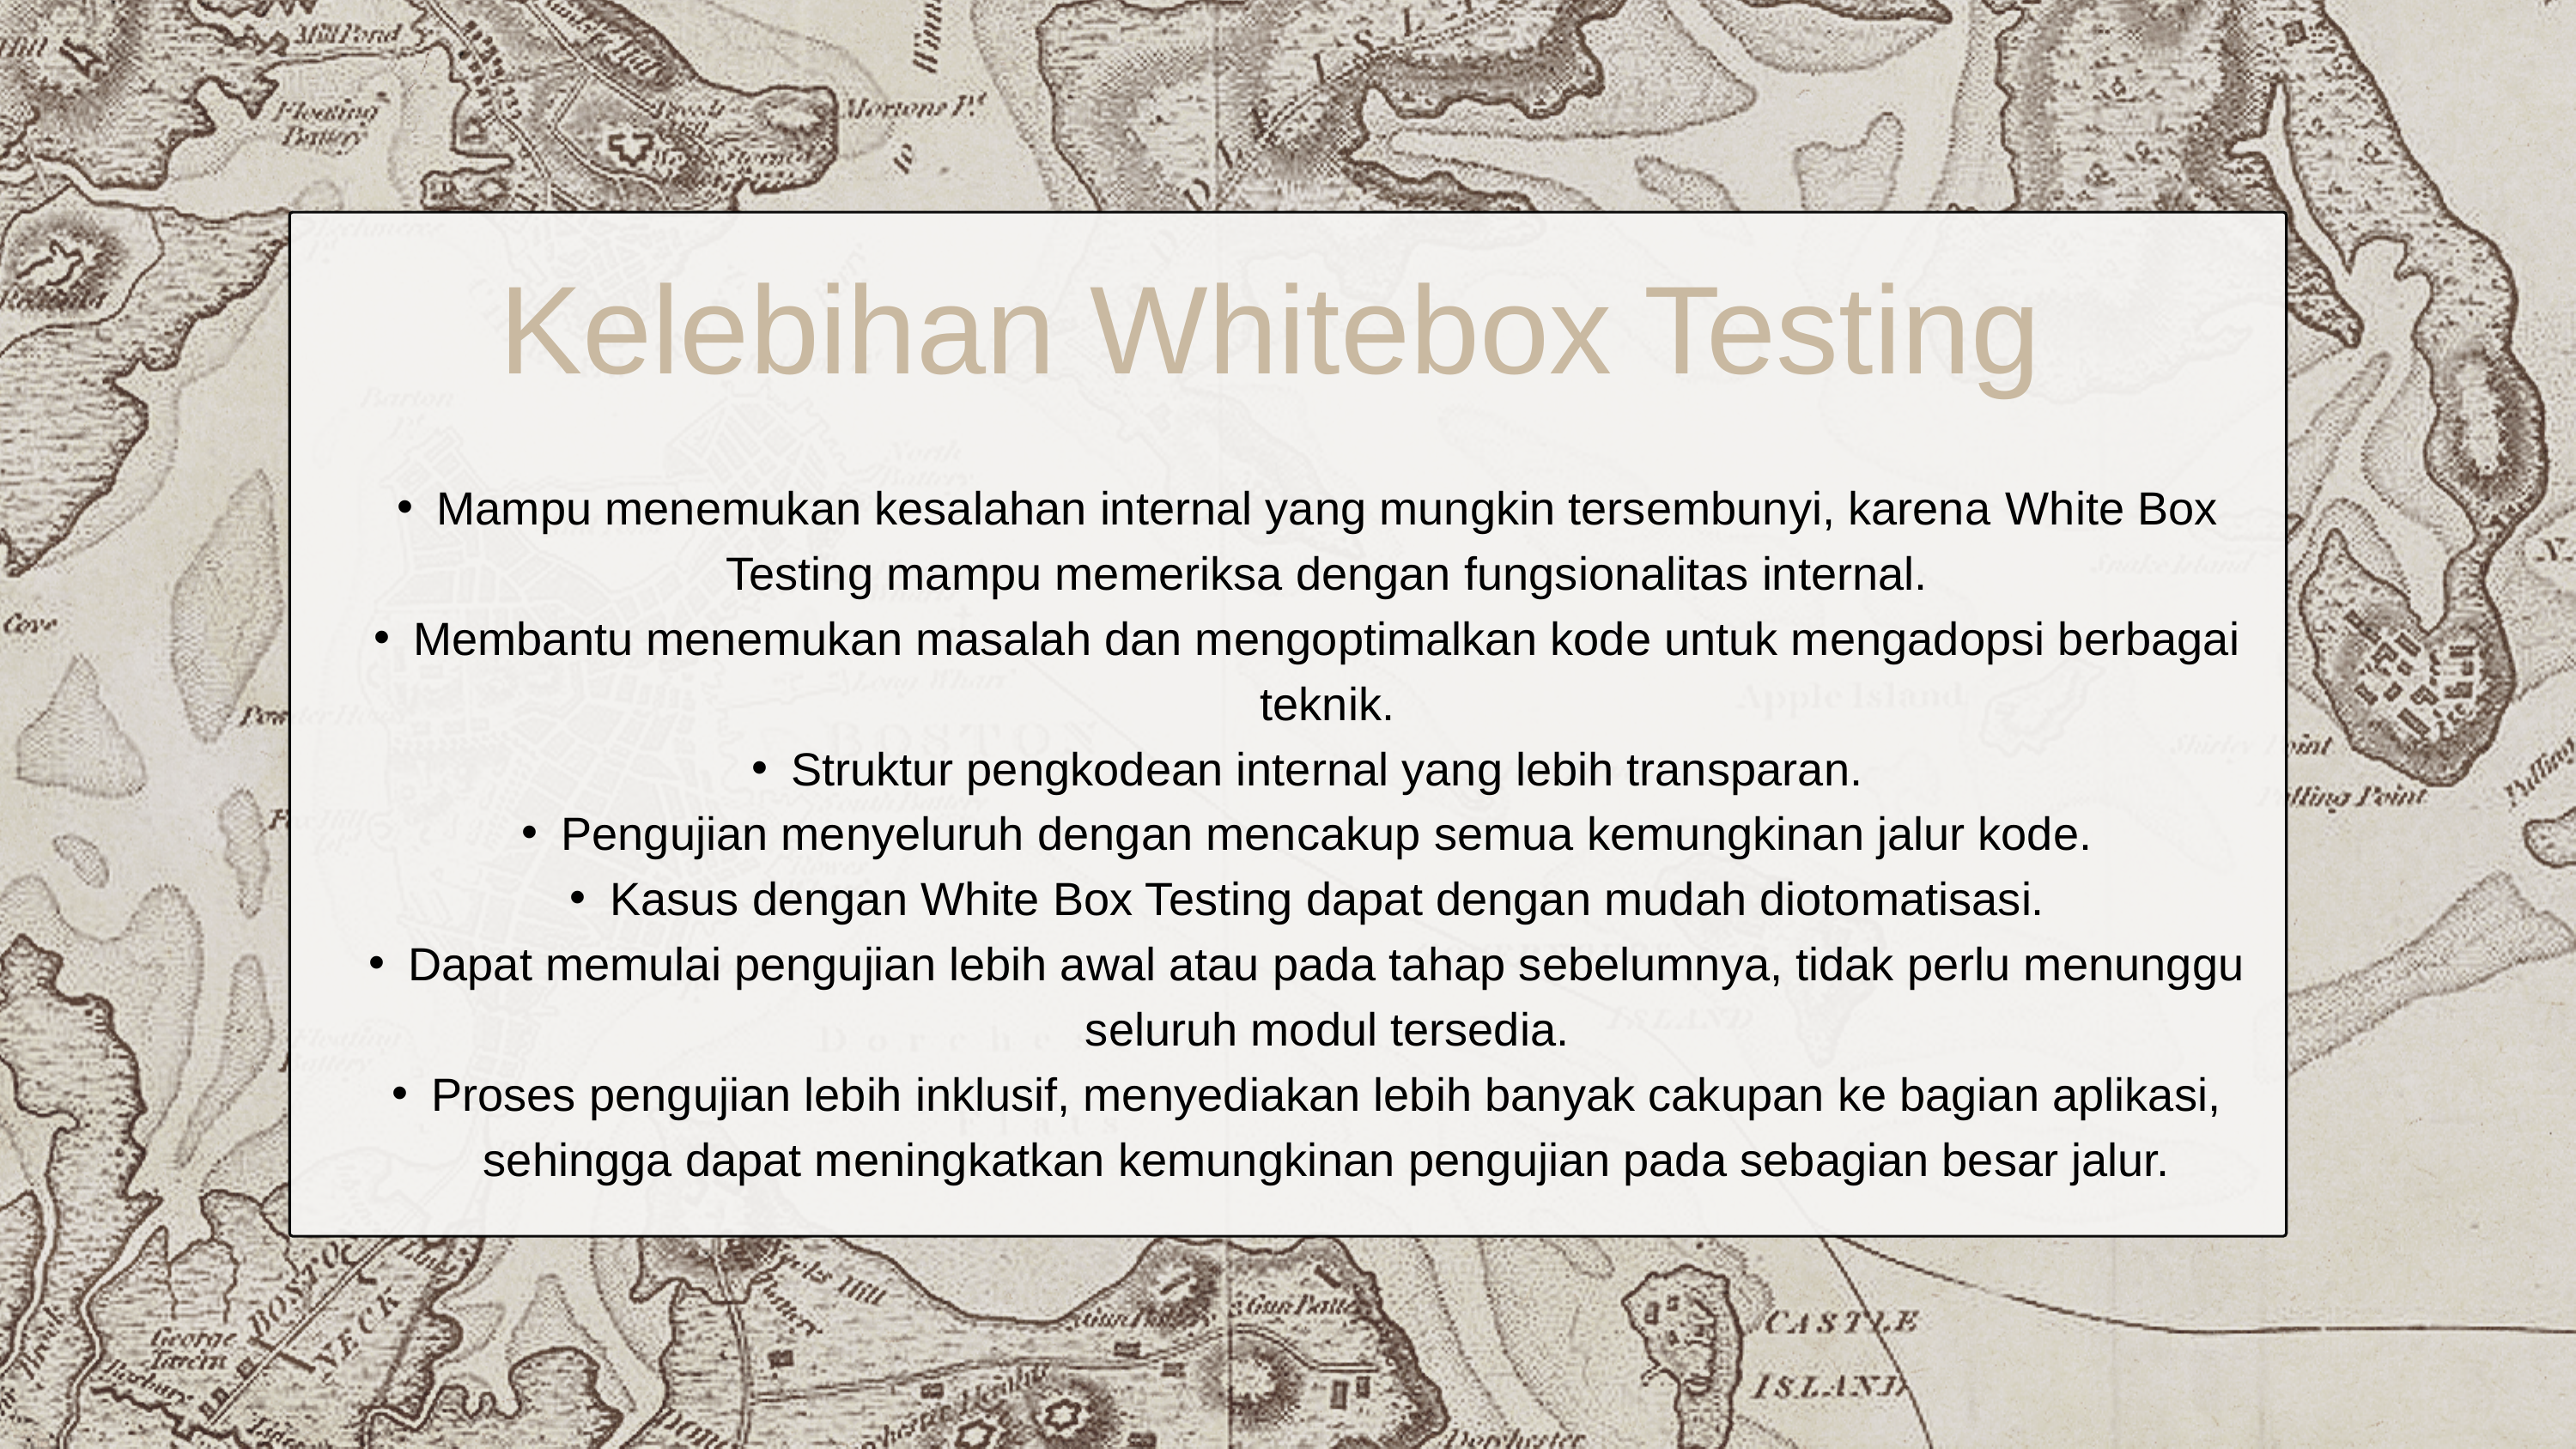

Kelebihan Whitebox Testing
Mampu menemukan kesalahan internal yang mungkin tersembunyi, karena White Box Testing mampu memeriksa dengan fungsionalitas internal.
Membantu menemukan masalah dan mengoptimalkan kode untuk mengadopsi berbagai teknik.
Struktur pengkodean internal yang lebih transparan.
Pengujian menyeluruh dengan mencakup semua kemungkinan jalur kode.
Kasus dengan White Box Testing dapat dengan mudah diotomatisasi.
Dapat memulai pengujian lebih awal atau pada tahap sebelumnya, tidak perlu menunggu seluruh modul tersedia.
Proses pengujian lebih inklusif, menyediakan lebih banyak cakupan ke bagian aplikasi, sehingga dapat meningkatkan kemungkinan pengujian pada sebagian besar jalur.